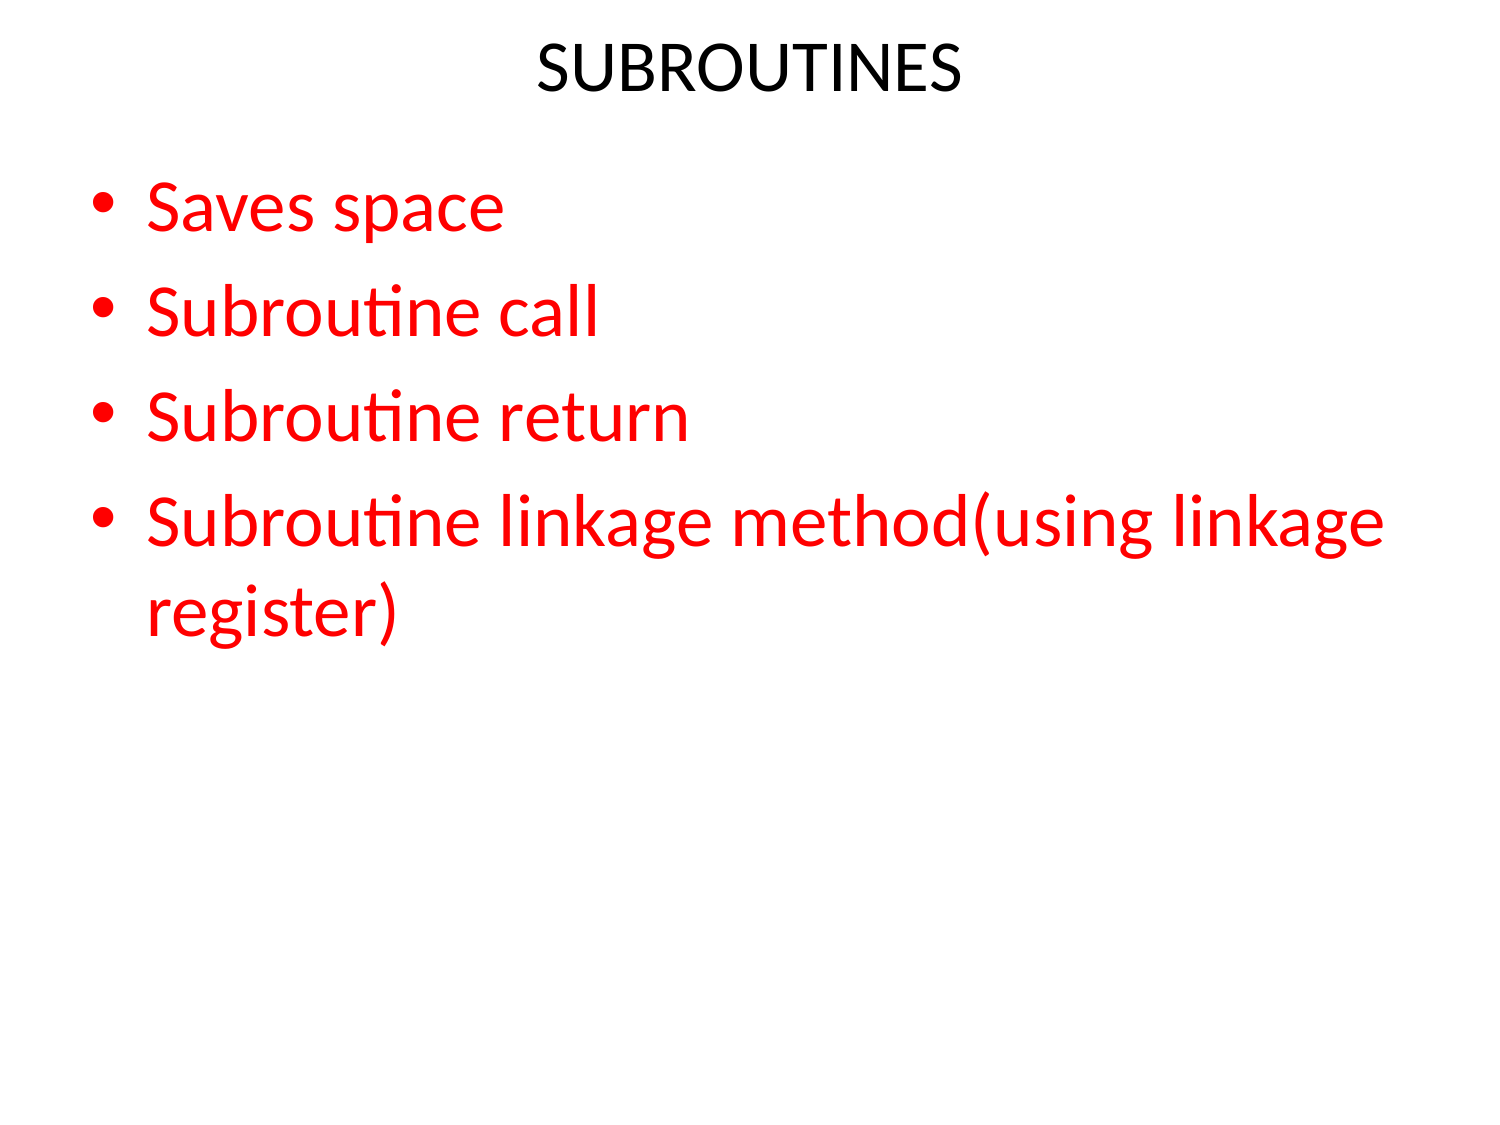

# SUBROUTINES
Saves space
Subroutine call
Subroutine return
Subroutine linkage method(using linkage register)